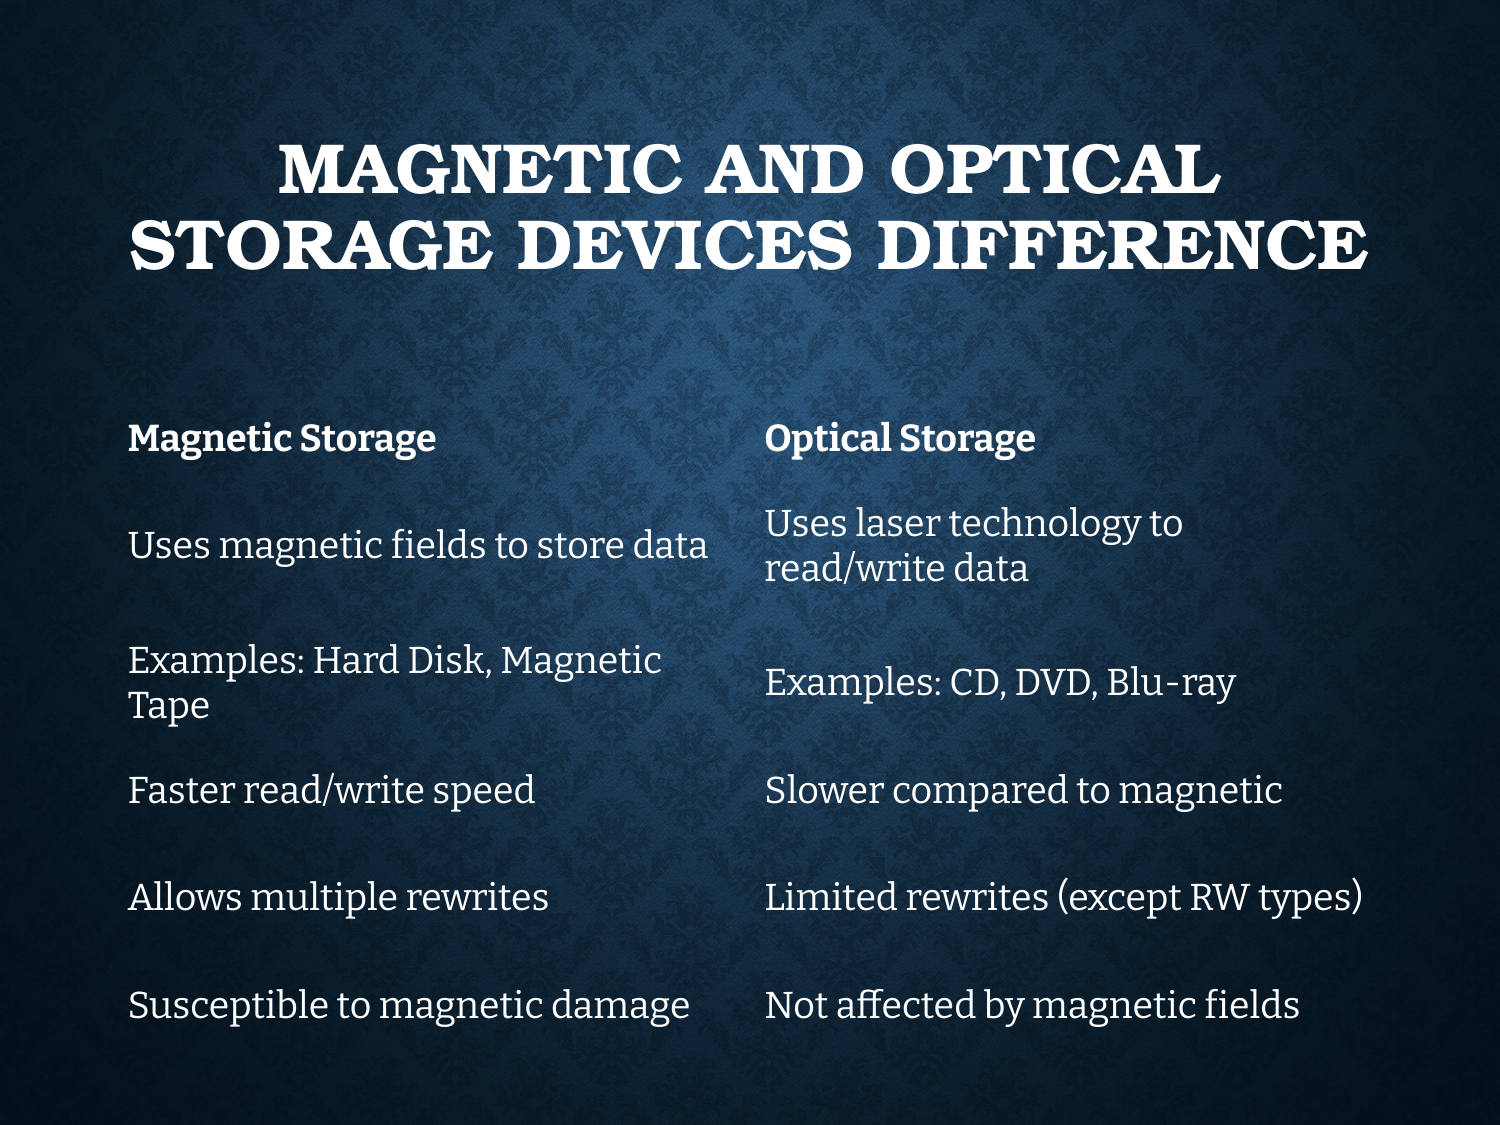

# magnetic and optical storage devices difference
| Magnetic Storage | Optical Storage |
| --- | --- |
| Uses magnetic fields to store data | Uses laser technology to read/write data |
| Examples: Hard Disk, Magnetic Tape | Examples: CD, DVD, Blu-ray |
| Faster read/write speed | Slower compared to magnetic |
| Allows multiple rewrites | Limited rewrites (except RW types) |
| Susceptible to magnetic damage | Not affected by magnetic fields |